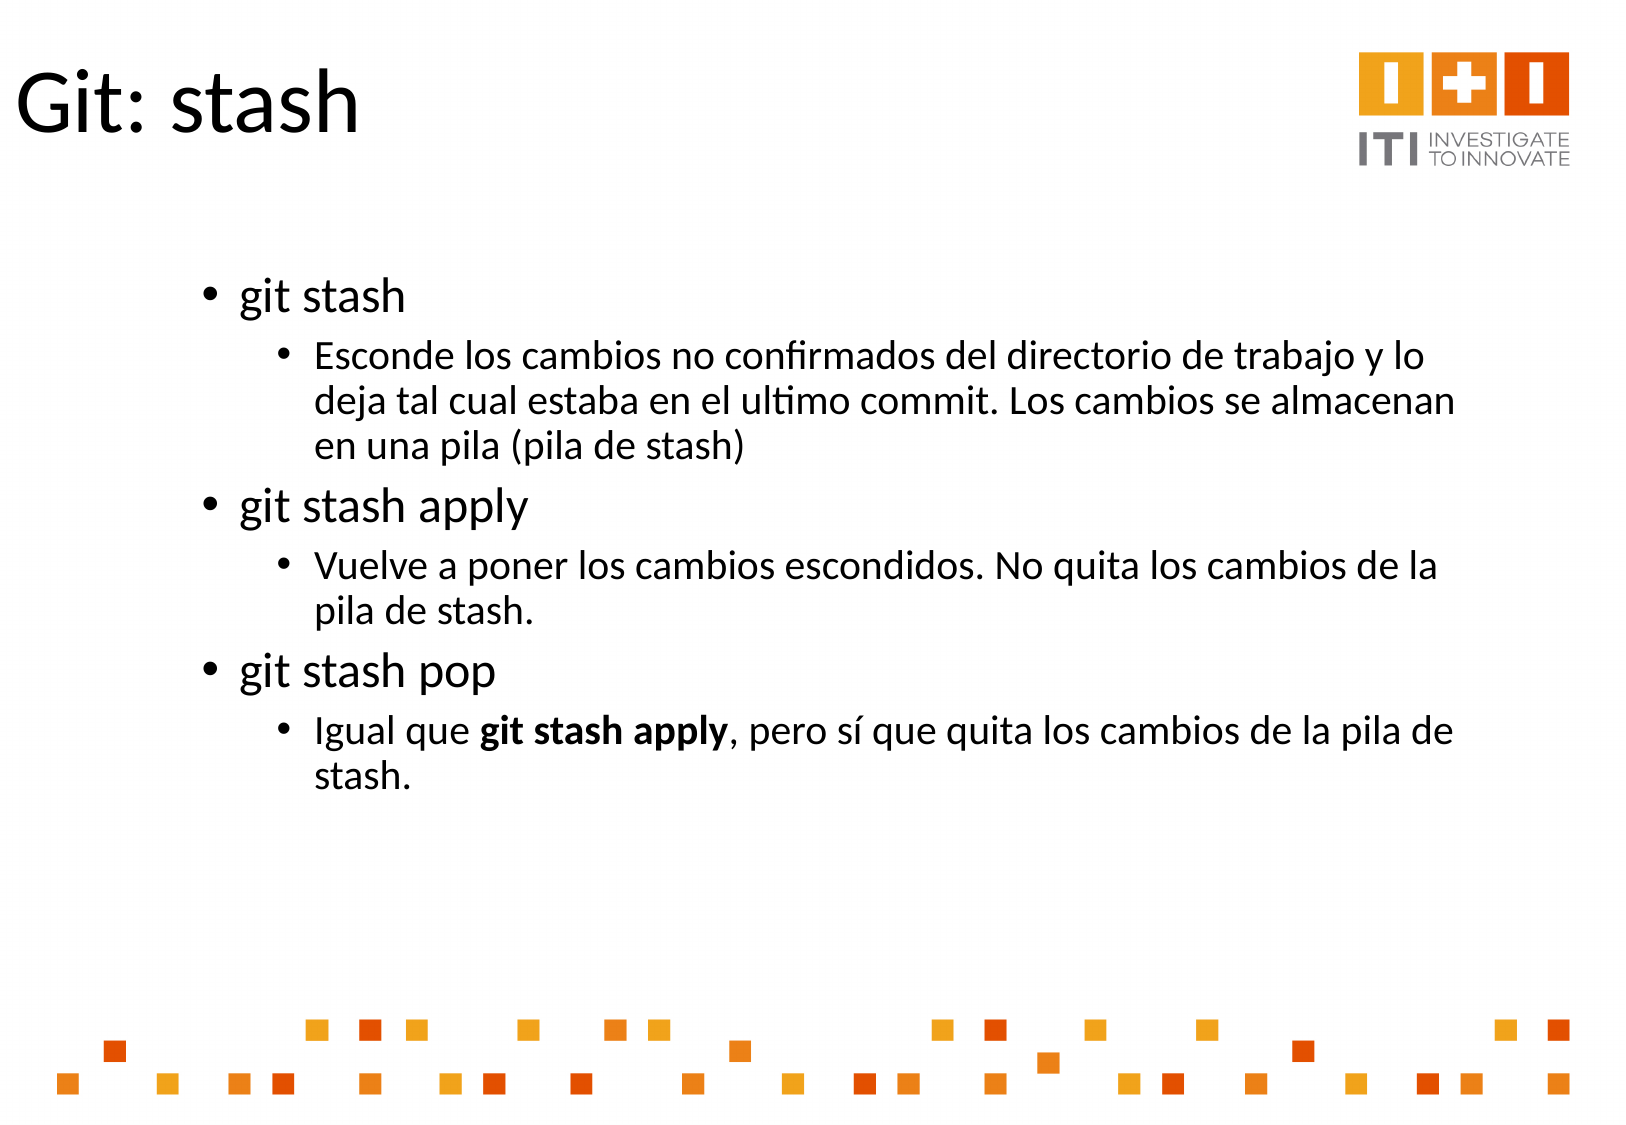

# Git: stash

git stash
Esconde los cambios no confirmados del directorio de trabajo y lo deja tal cual estaba en el ultimo commit. Los cambios se almacenan en una pila (pila de stash)
git stash apply
Vuelve a poner los cambios escondidos. No quita los cambios de la pila de stash.
git stash pop
Igual que git stash apply, pero sí que quita los cambios de la pila de stash.